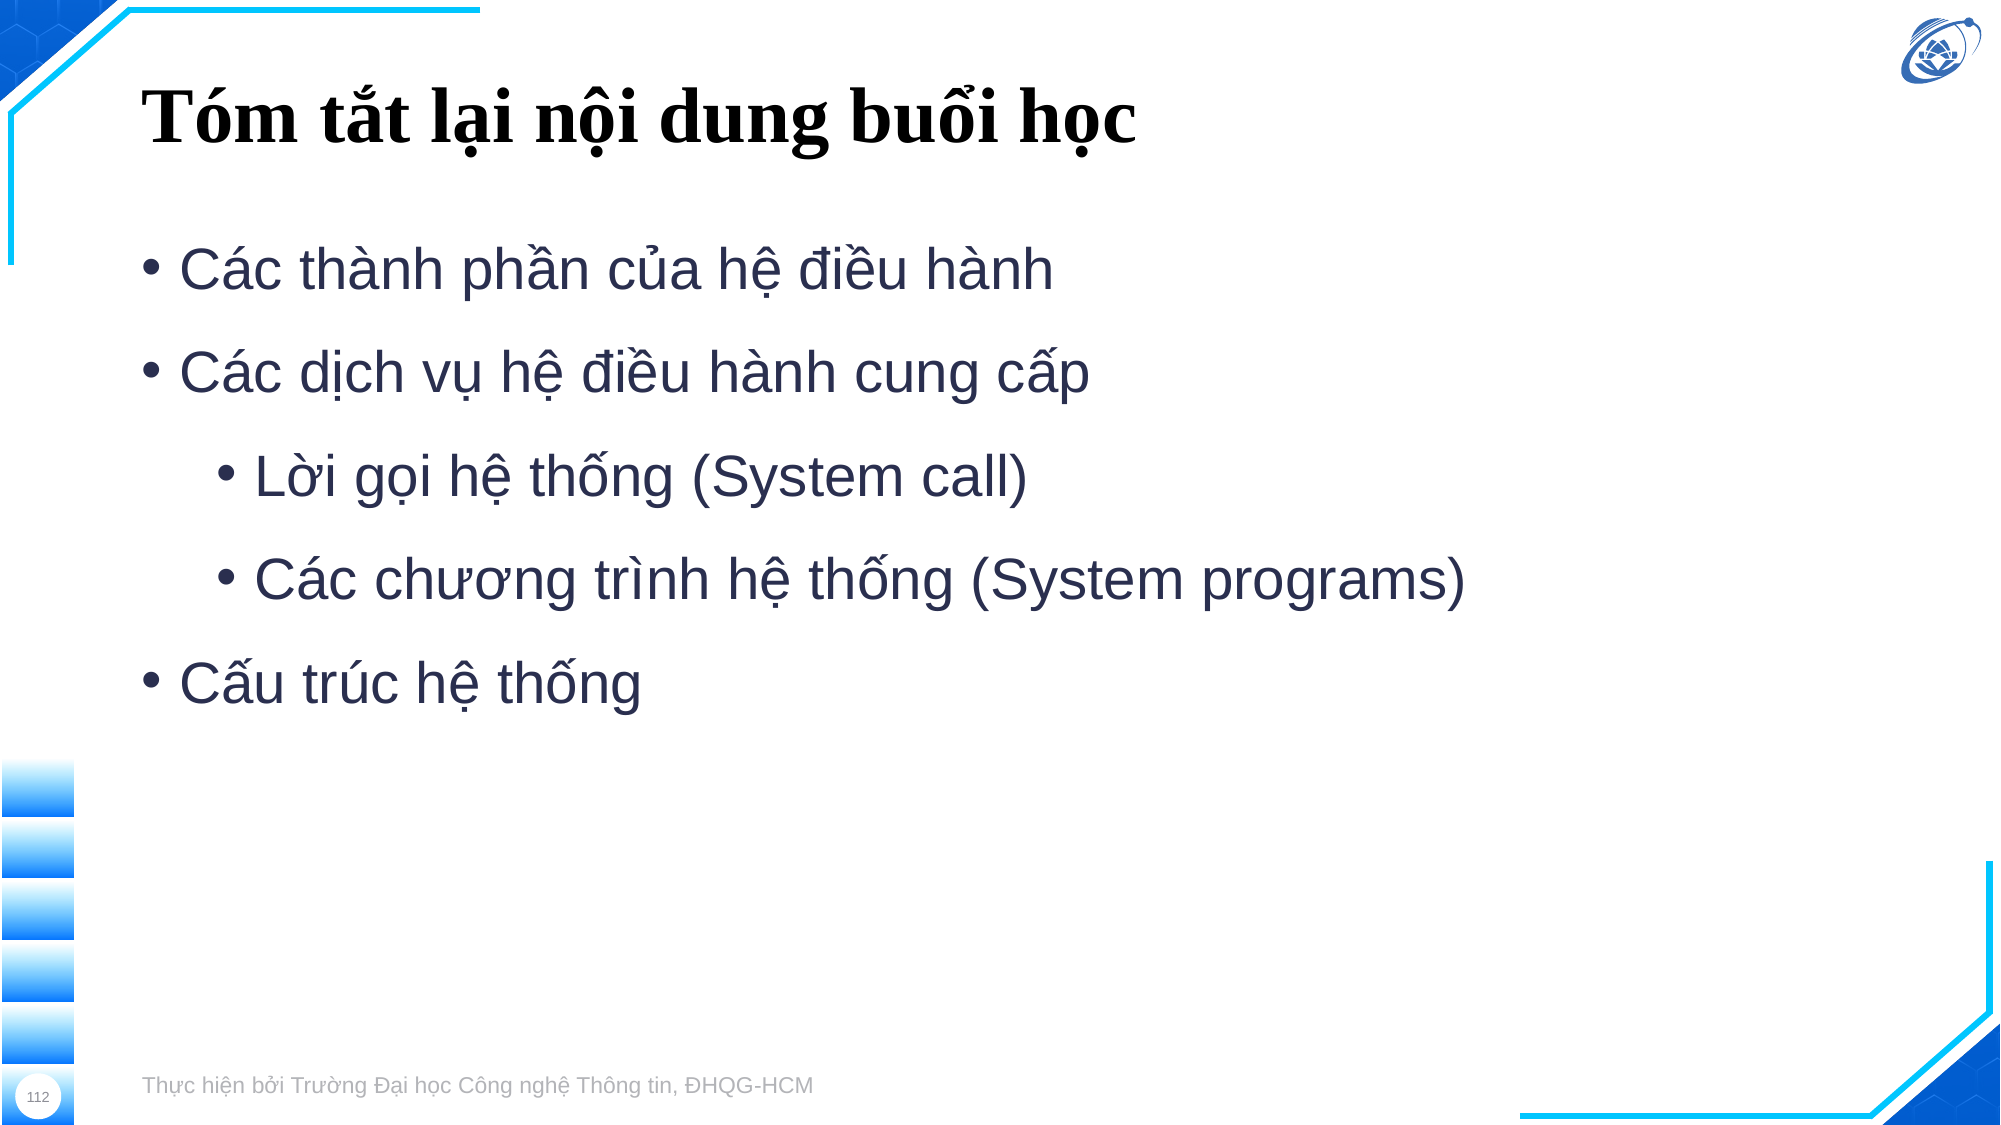

# Tóm tắt lại nội dung buổi học
Các thành phần của hệ điều hành
Các dịch vụ hệ điều hành cung cấp
Lời gọi hệ thống (System call)
Các chương trình hệ thống (System programs)
Cấu trúc hệ thống

Thực hiện bởi Trường Đại học Công nghệ Thông tin, ĐHQG-HCM
112